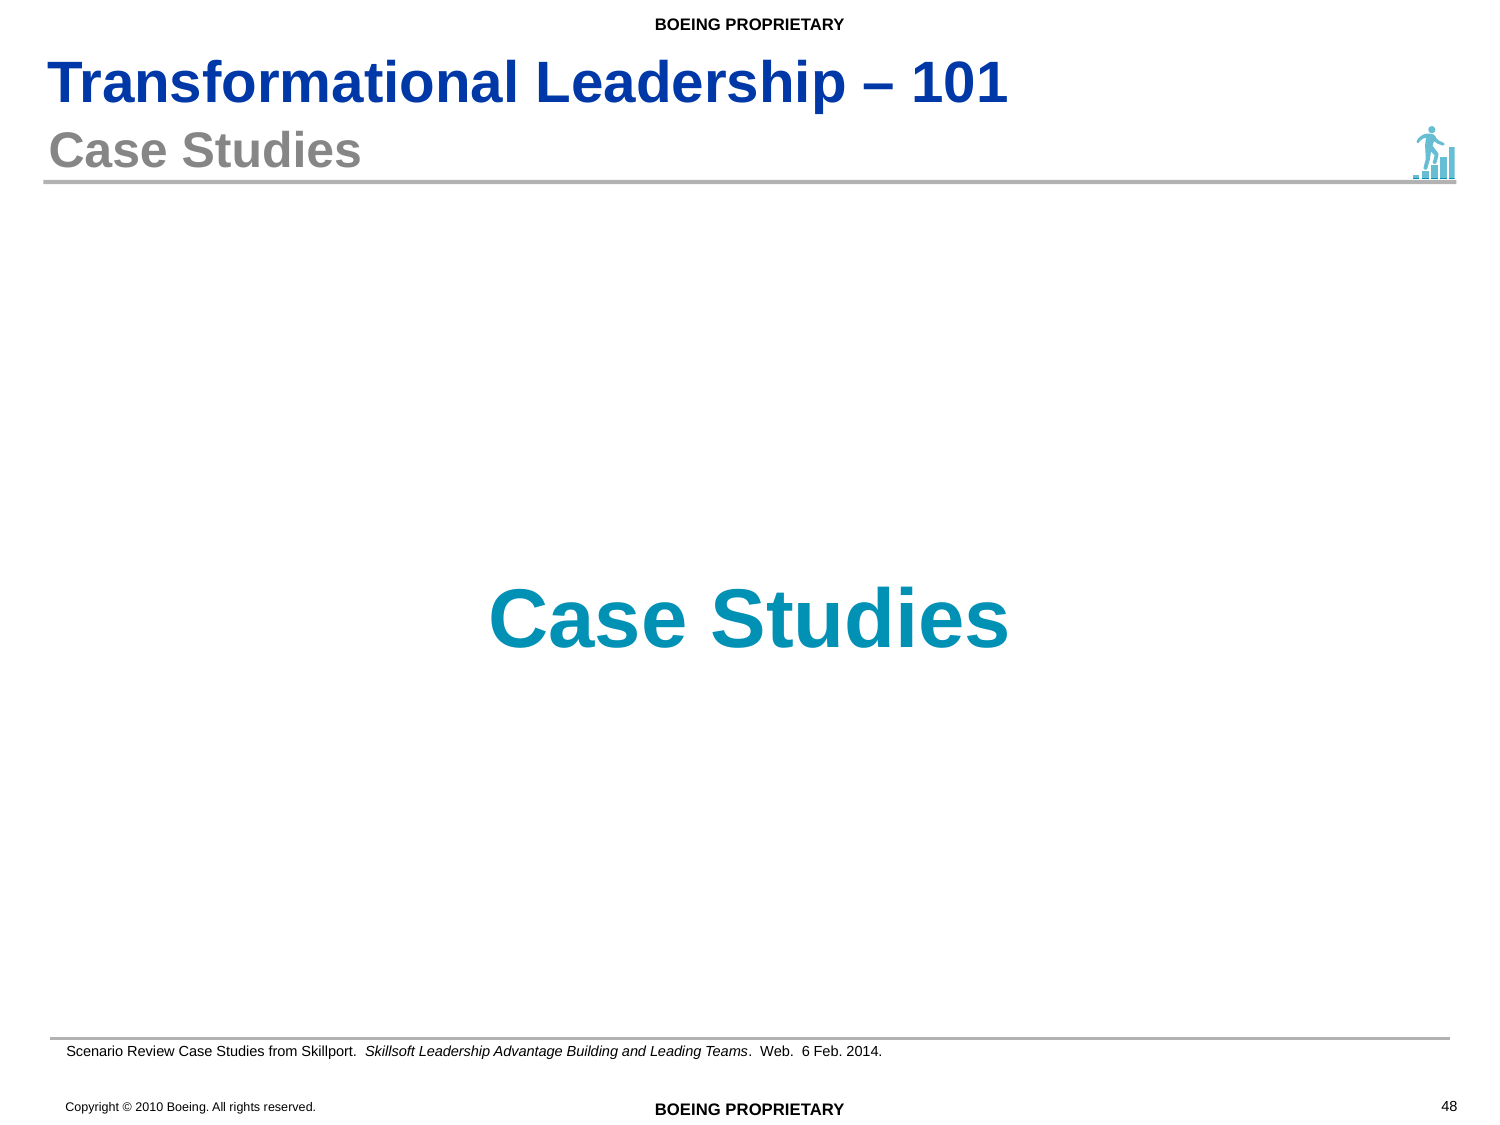

# Case Studies
Case Studies
Scenario Review Case Studies from Skillport.  Skillsoft Leadership Advantage Building and Leading Teams.  Web.  6 Feb. 2014.
48